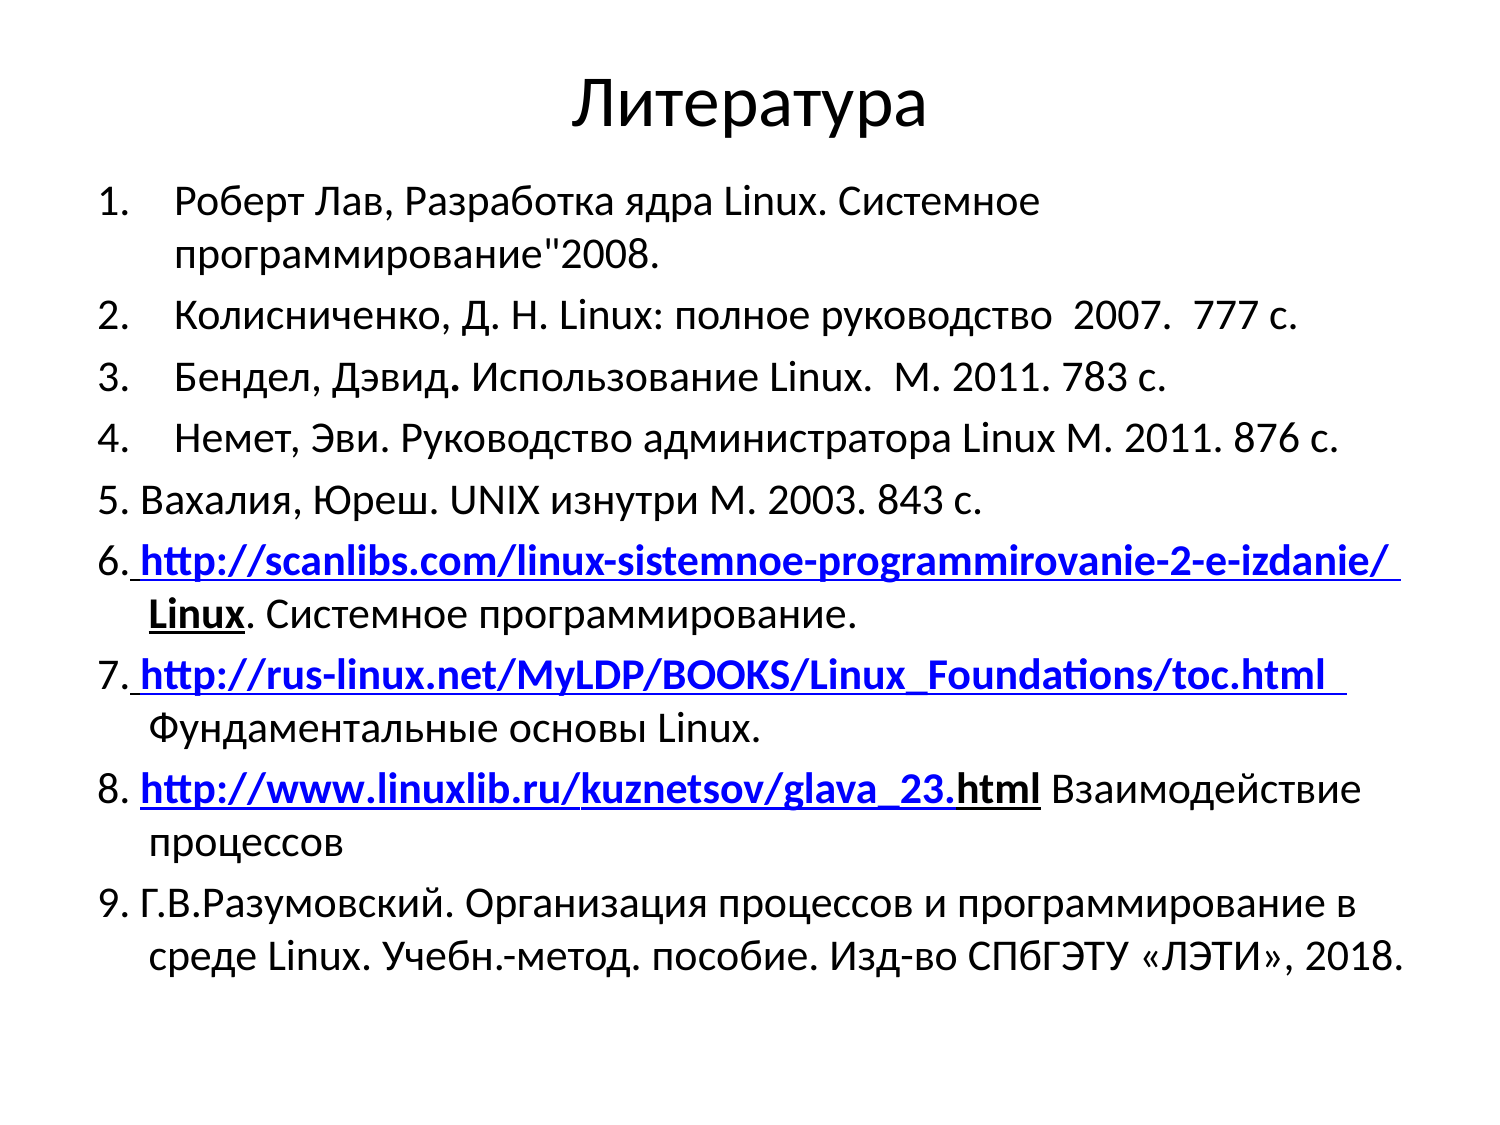

# Литература
Роберт Лав, Разработка ядра Linux. Системное программирование"2008.
Колисниченко, Д. Н. Linux: полное руководство  2007.  777 с.
Бендел, Дэвид. Использование Linux.  М. 2011. 783 с.
Немет, Эви. Руководство администратора Linux М. 2011. 876 с.
5. Вахалия, Юреш. UNIX изнутри М. 2003. 843 с.
6. http://scanlibs.com/linux-sistemnoe-programmirovanie-2-e-izdanie/ Linux. Системное программирование.
7. http://rus-linux.net/MyLDP/BOOKS/Linux_Foundations/toc.html  Фундаментальные основы Linux.
8. http://www.linuxlib.ru/kuznetsov/glava_23.html Взаимодействие процессов
9. Г.В.Разумовский. Организация процессов и программирование в среде Linux. Учебн.-метод. пособие. Изд-во СПбГЭТУ «ЛЭТИ», 2018.